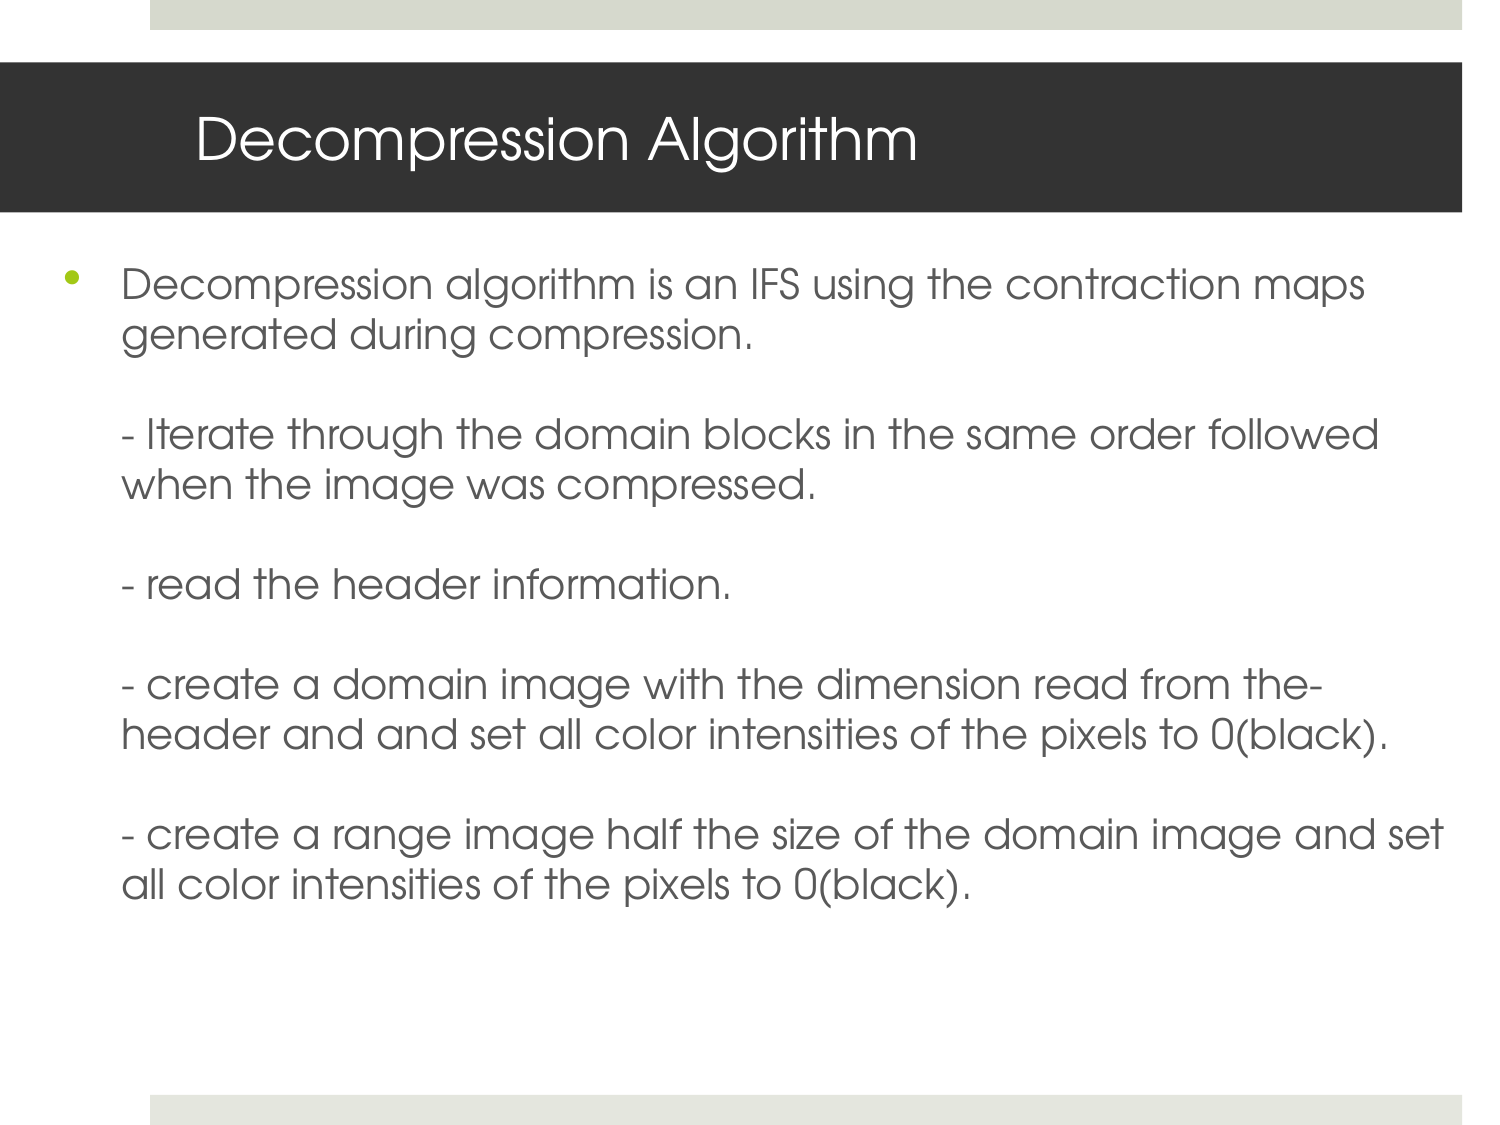

# Decompression Algorithm
Decompression algorithm is an IFS using the contraction maps generated during compression.
- Iterate through the domain blocks in the same order followed when the image was compressed.
- read the header information.
- create a domain image with the dimension read from the- header and and set all color intensities of the pixels to 0(black).
- create a range image half the size of the domain image and set all color intensities of the pixels to 0(black).